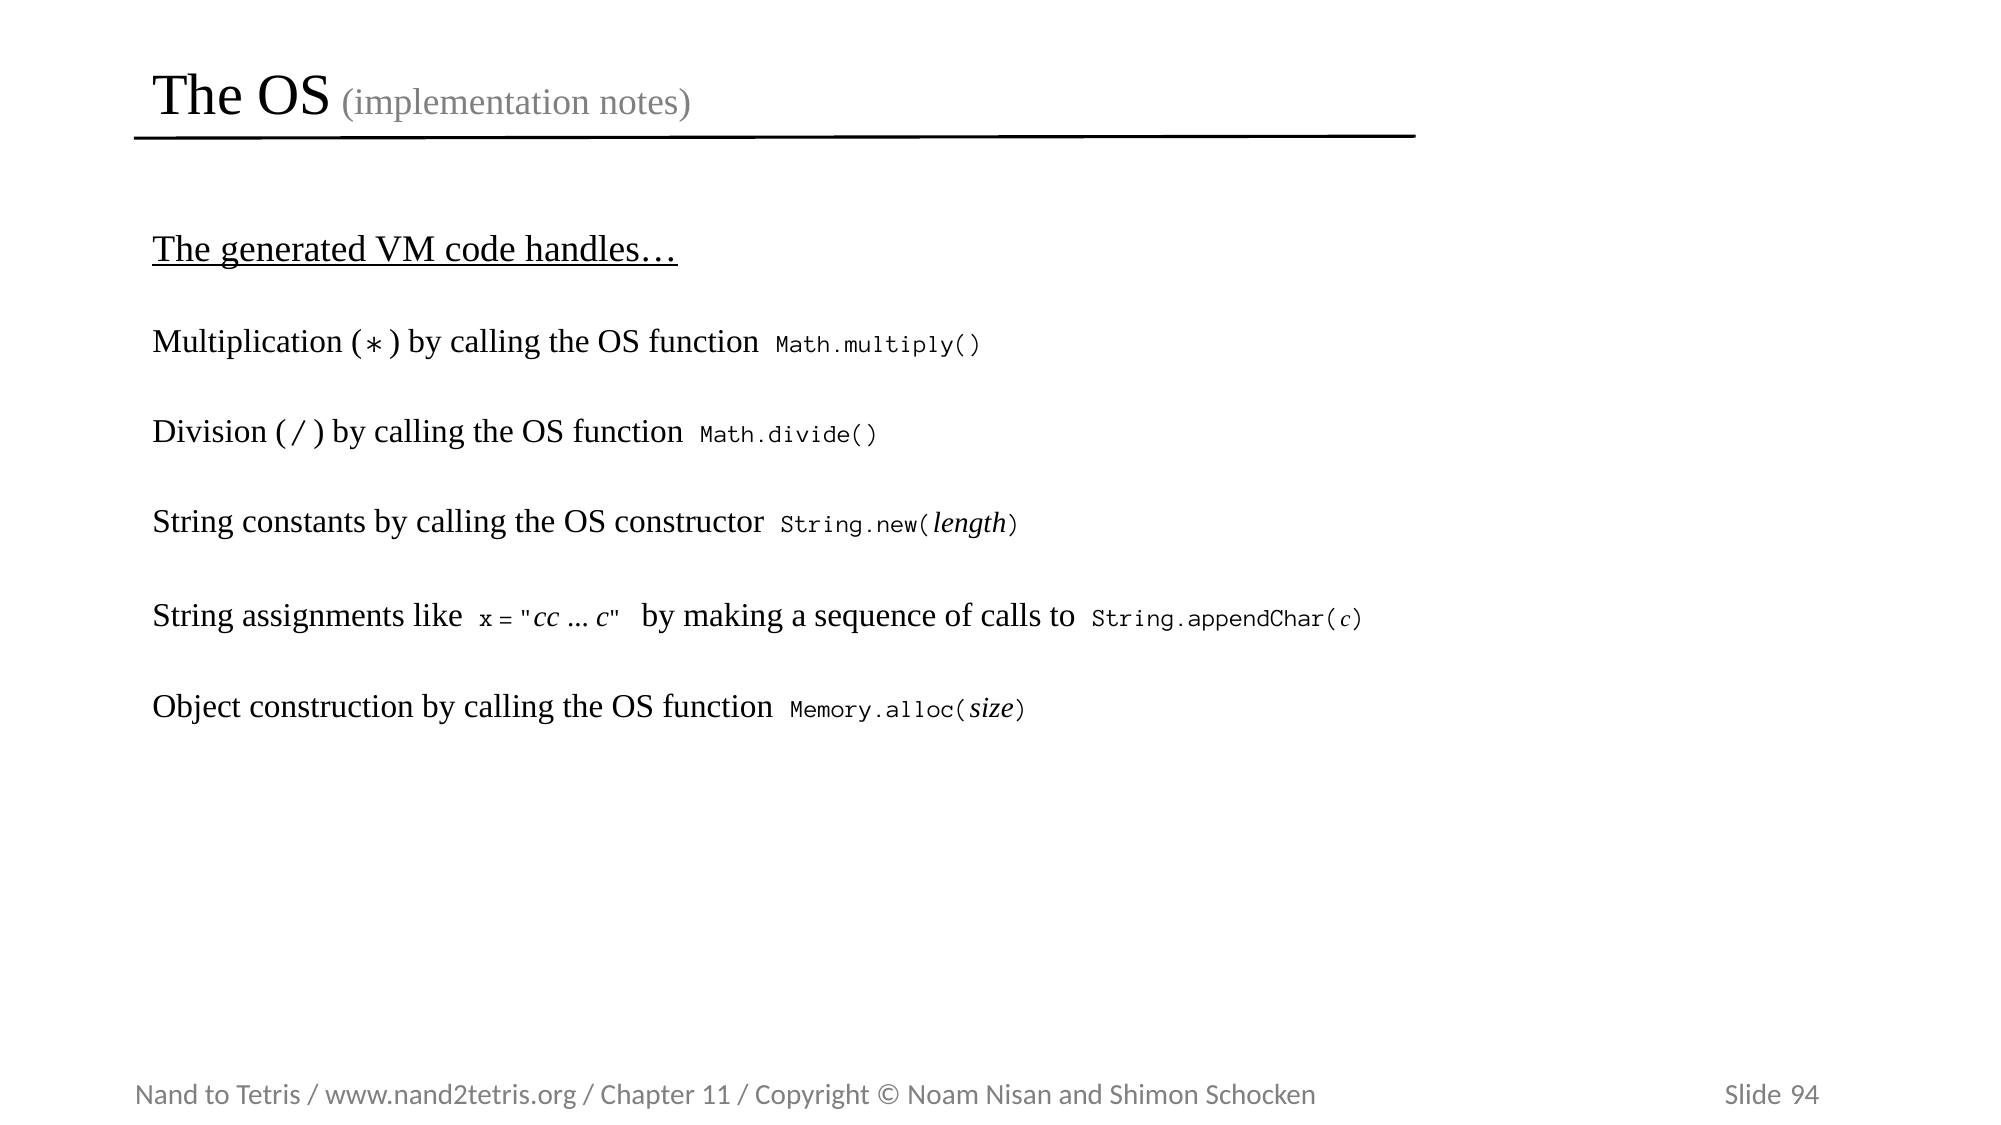

# The OS (implementation notes)
The generated VM code handles…
Multiplication ( * ) by calling the OS function  Math.multiply()
Division ( / ) by calling the OS function  Math.divide()
String constants by calling the OS constructor  String.new(length)
String assignments like  x = "cc ... c"  by making a sequence of calls to  String.appendChar(c)
Object construction by calling the OS function  Memory.alloc(size)